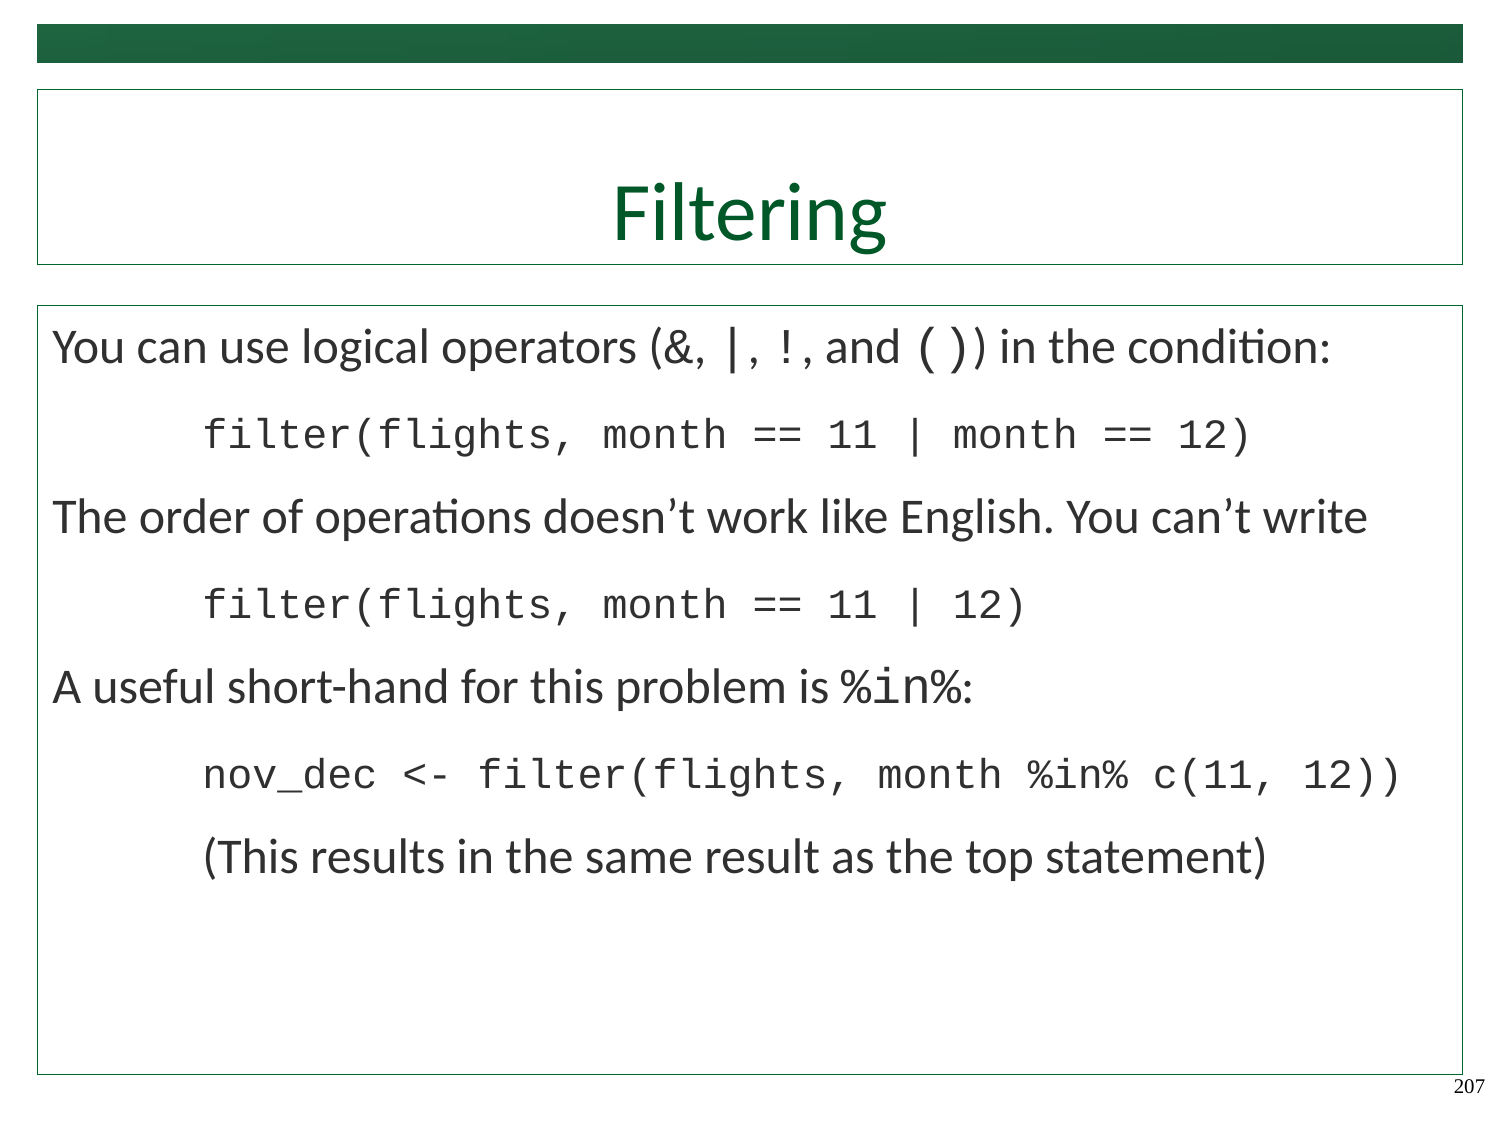

# Filtering
You can use logical operators (&, |, !, and ()) in the condition:
	filter(flights, month == 11 | month == 12)
The order of operations doesn’t work like English. You can’t write
	filter(flights, month == 11 | 12)
A useful short-hand for this problem is %in%:
	nov_dec <- filter(flights, month %in% c(11, 12))
	(This results in the same result as the top statement)
207